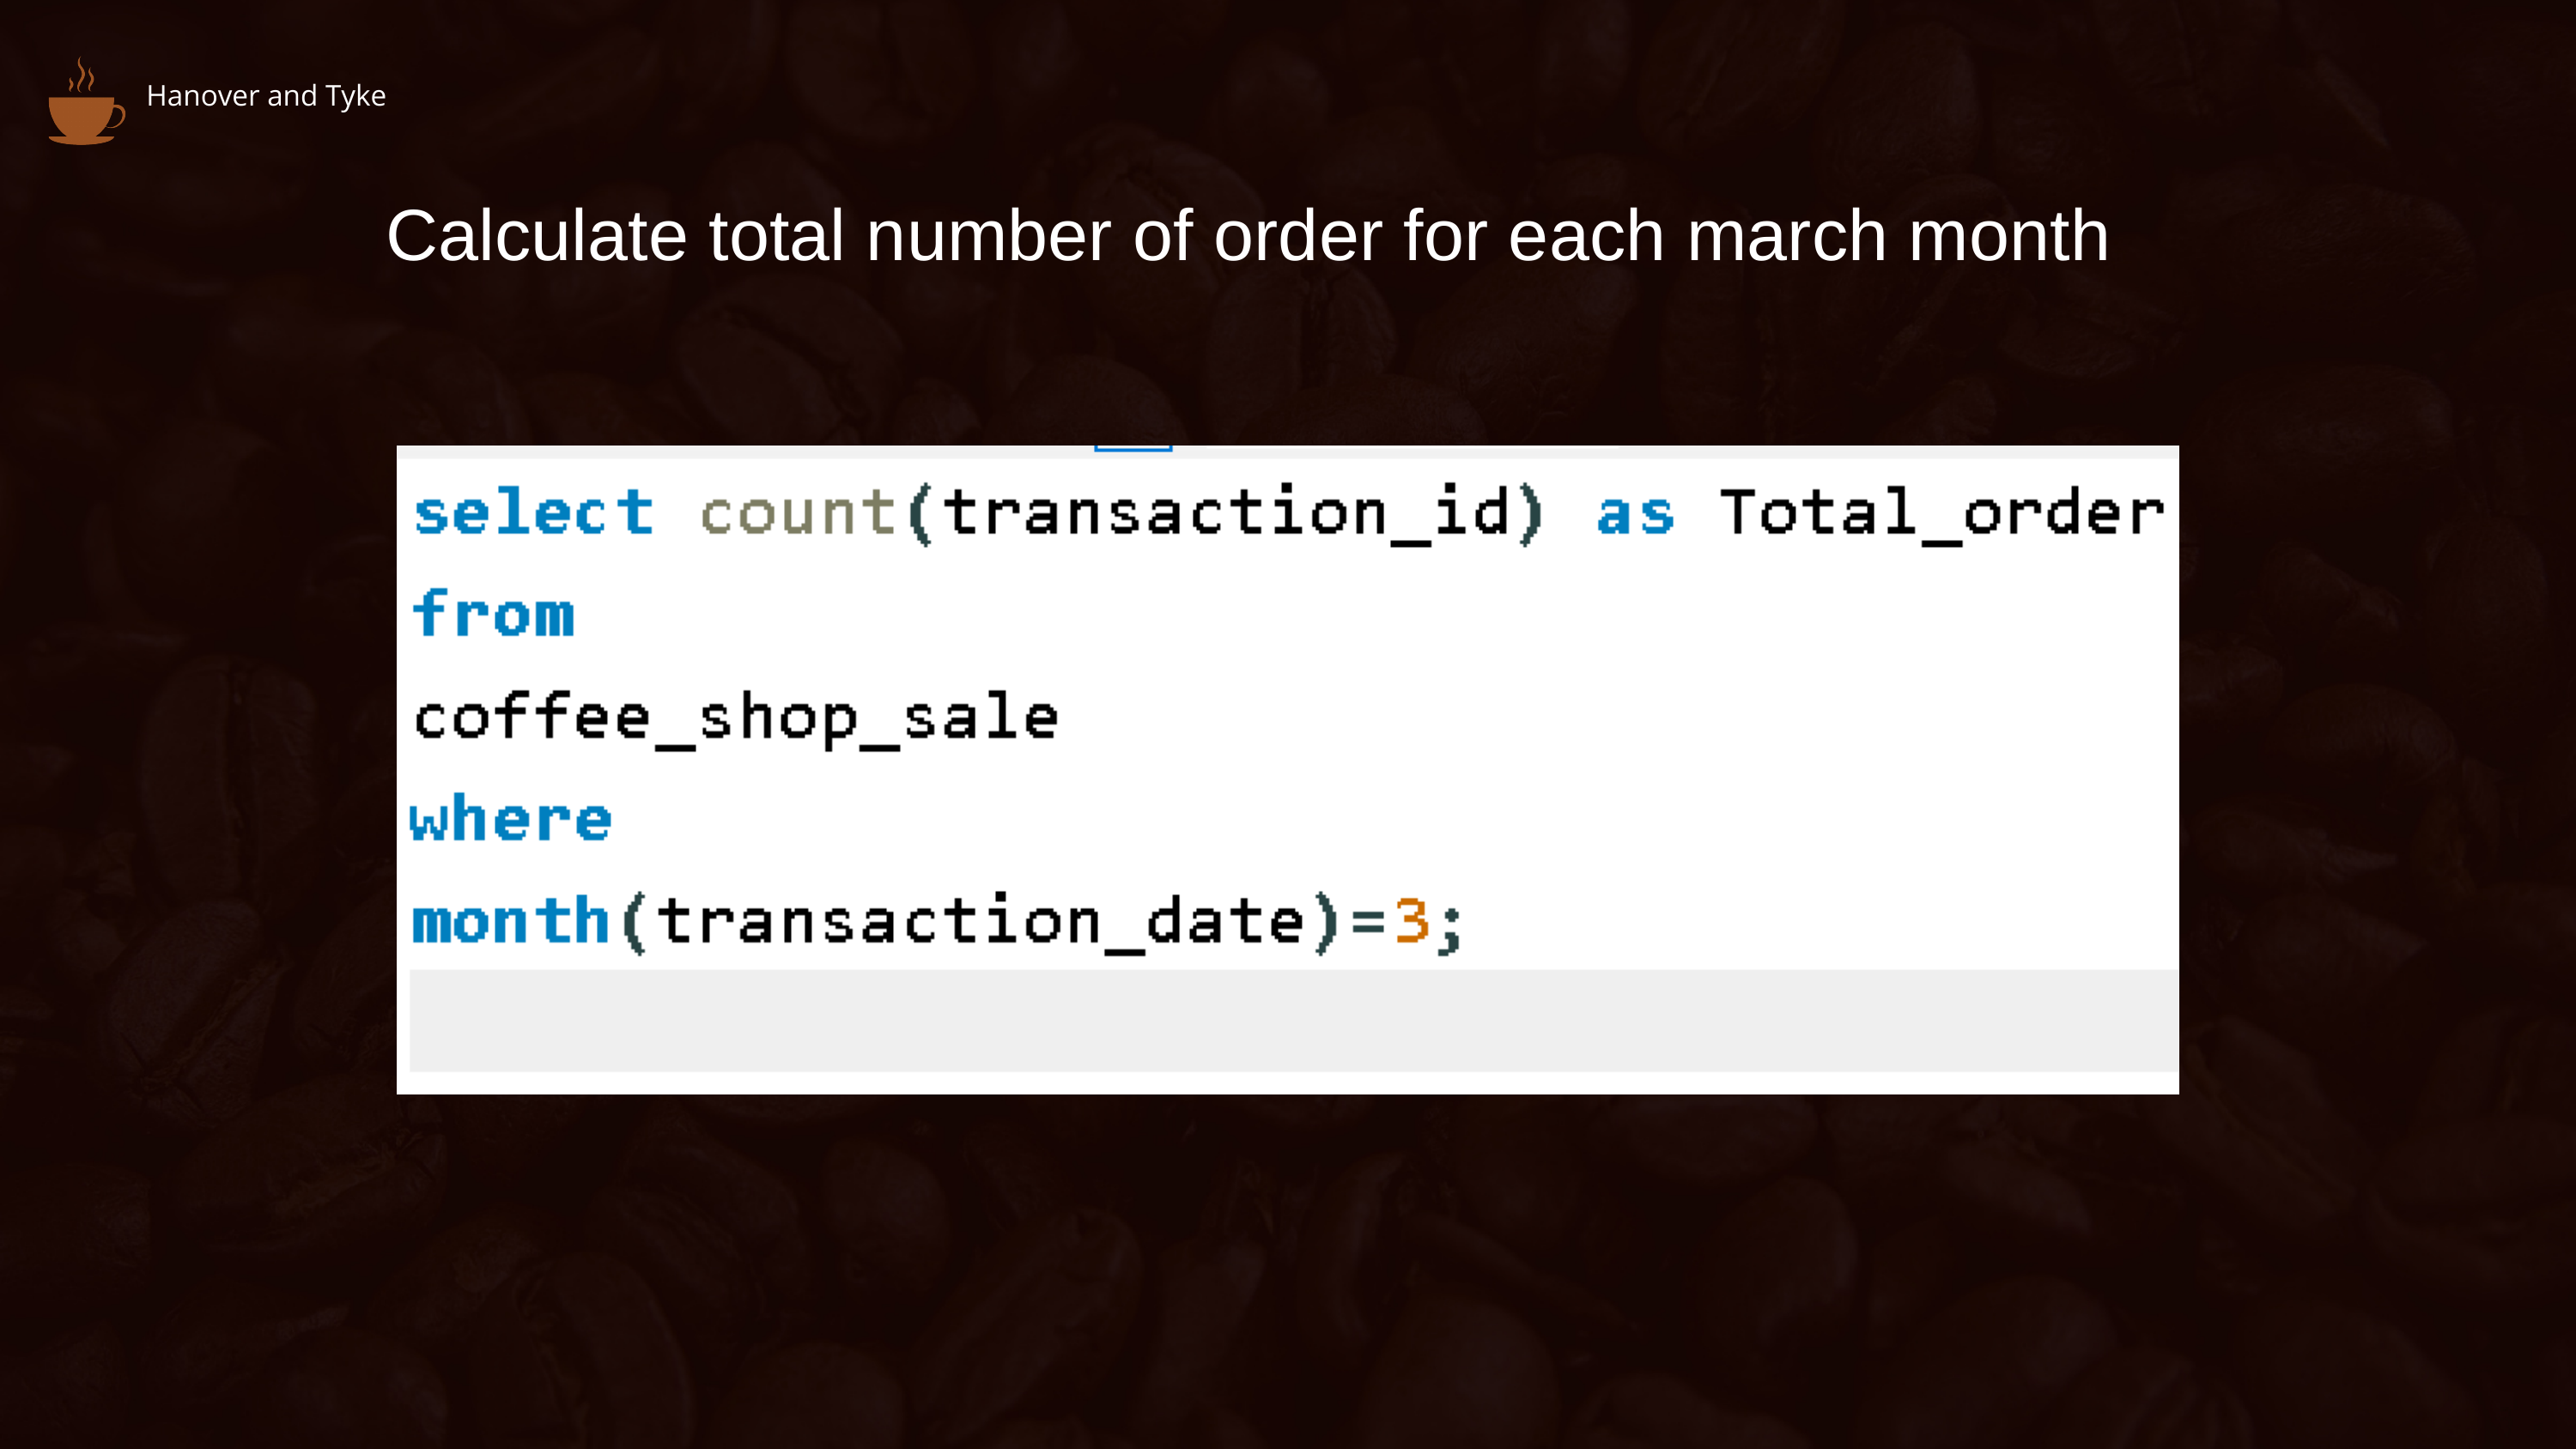

Hanover and Tyke
Calculate total number of order for each march month